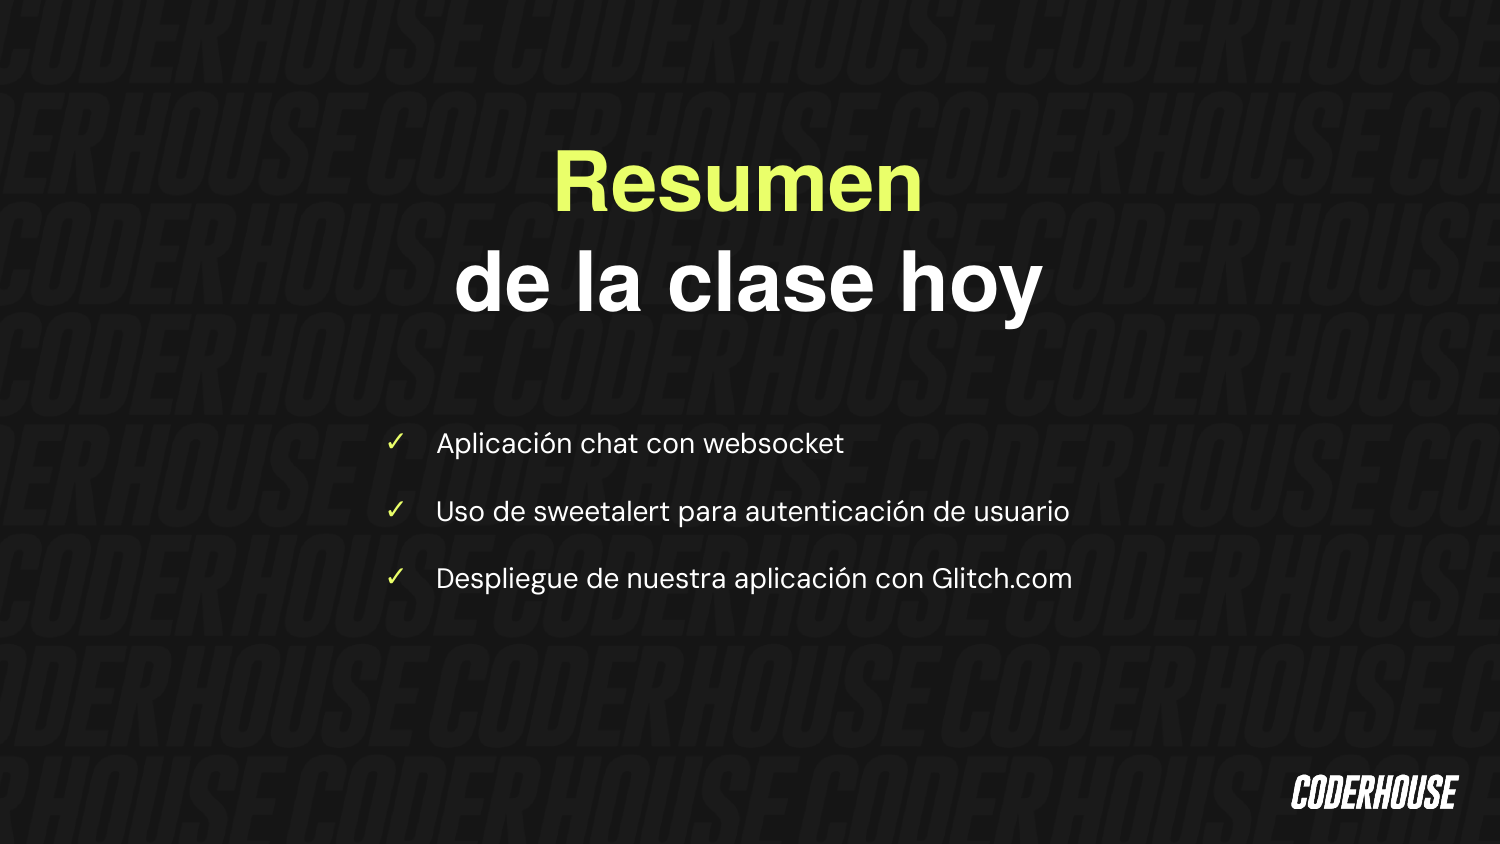

Resumen
de la clase hoy
Aplicación chat con websocket

Uso de sweetalert para autenticación de usuario

Despliegue de nuestra aplicación con Glitch.com